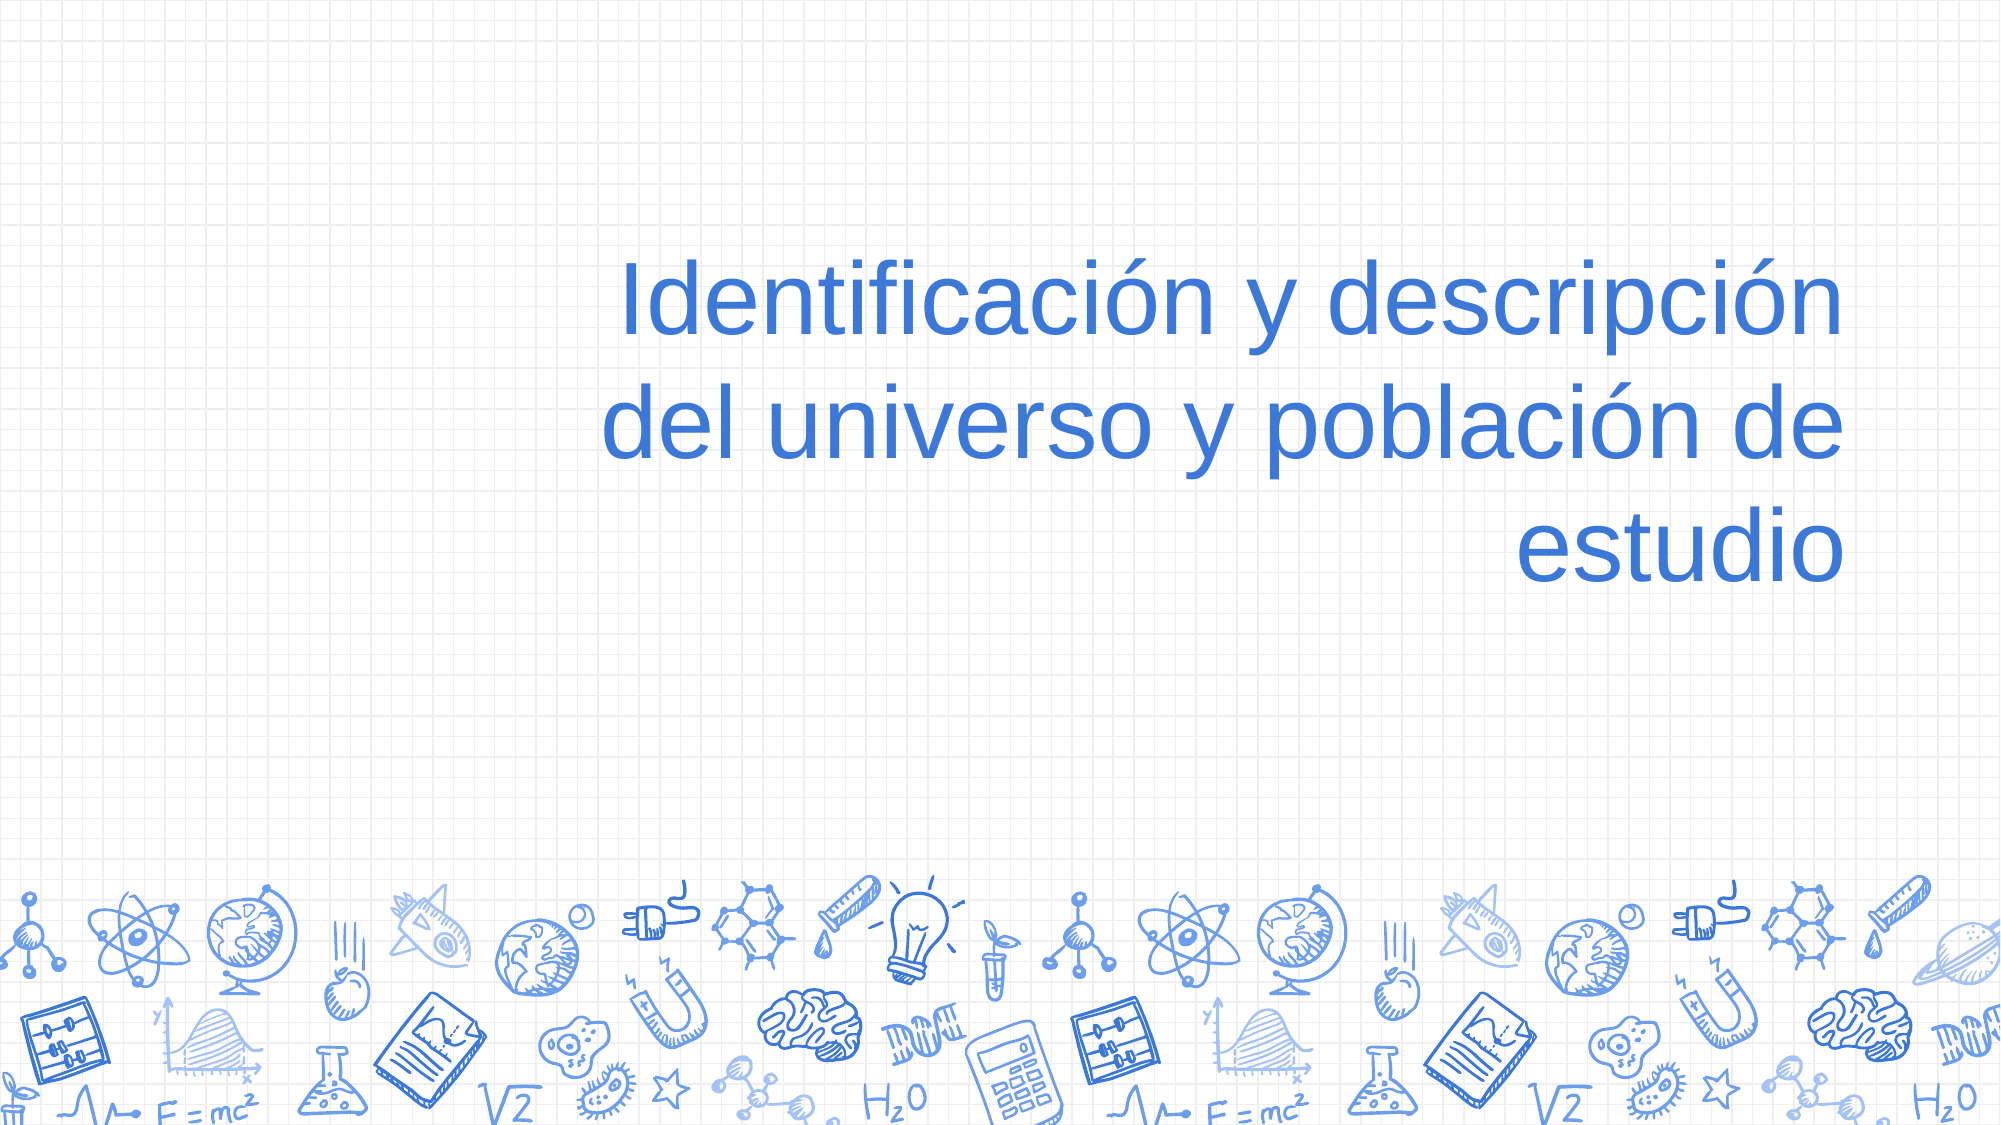

# Identificación y descripción del universo y población de estudio